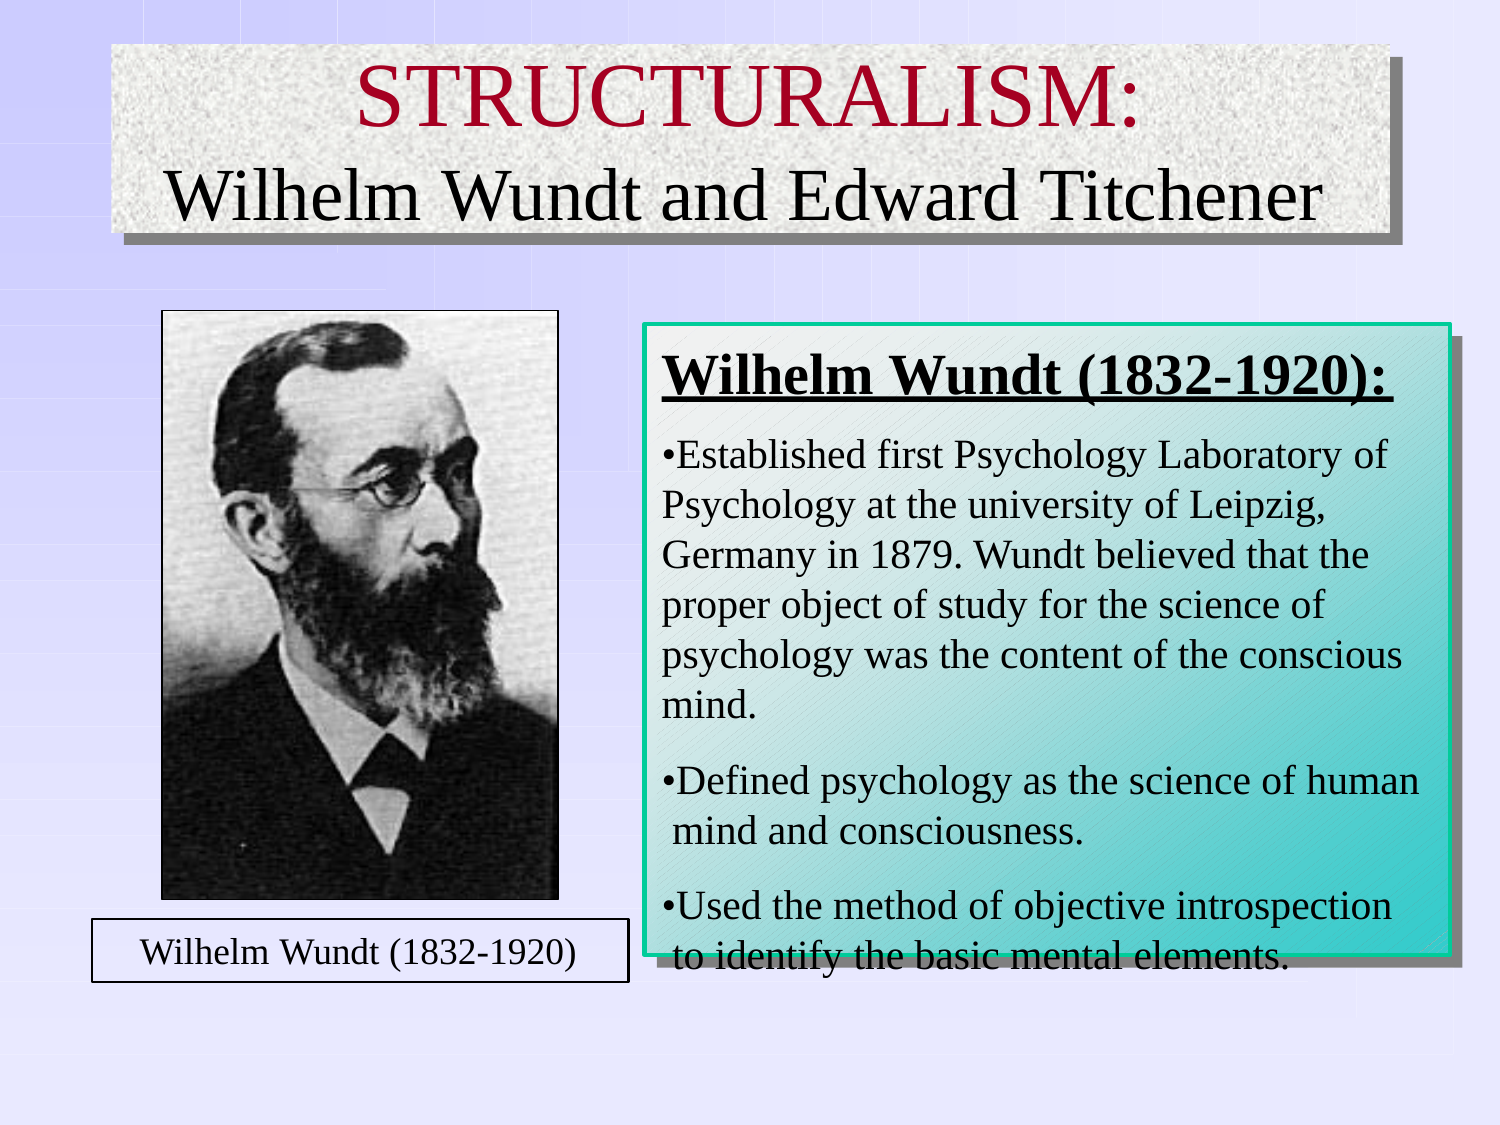

# STRUCTURALISM:

STRUCTURALISM:
Wilhelm Wundt and Edward Titchener

Wilhelm Wundt and Edward Titchener

Wilhelm Wundt (1832-1920):

Wilhelm Wundt (1832-1920):
•Established first Psychology Lab in  Germany.
•Defined psychology as the science of human  mind and consciousness.
•Used the method of objective introspection  to identify the basic mental elements.
Edward Titchener (1867-1927):
•Transferred Wundt’s ideas to America.

•Established first Psychology Laboratory of
Psychology at the university of Leipzig, Germany in 1879. Wundt believed that the proper object of study for the science of psychology was the content of the conscious mind.
•Defined psychology as the science of human  mind and consciousness.
•Used the method of objective introspection  to identify the basic mental elements.

Wilhelm Wundt (1832-1920)